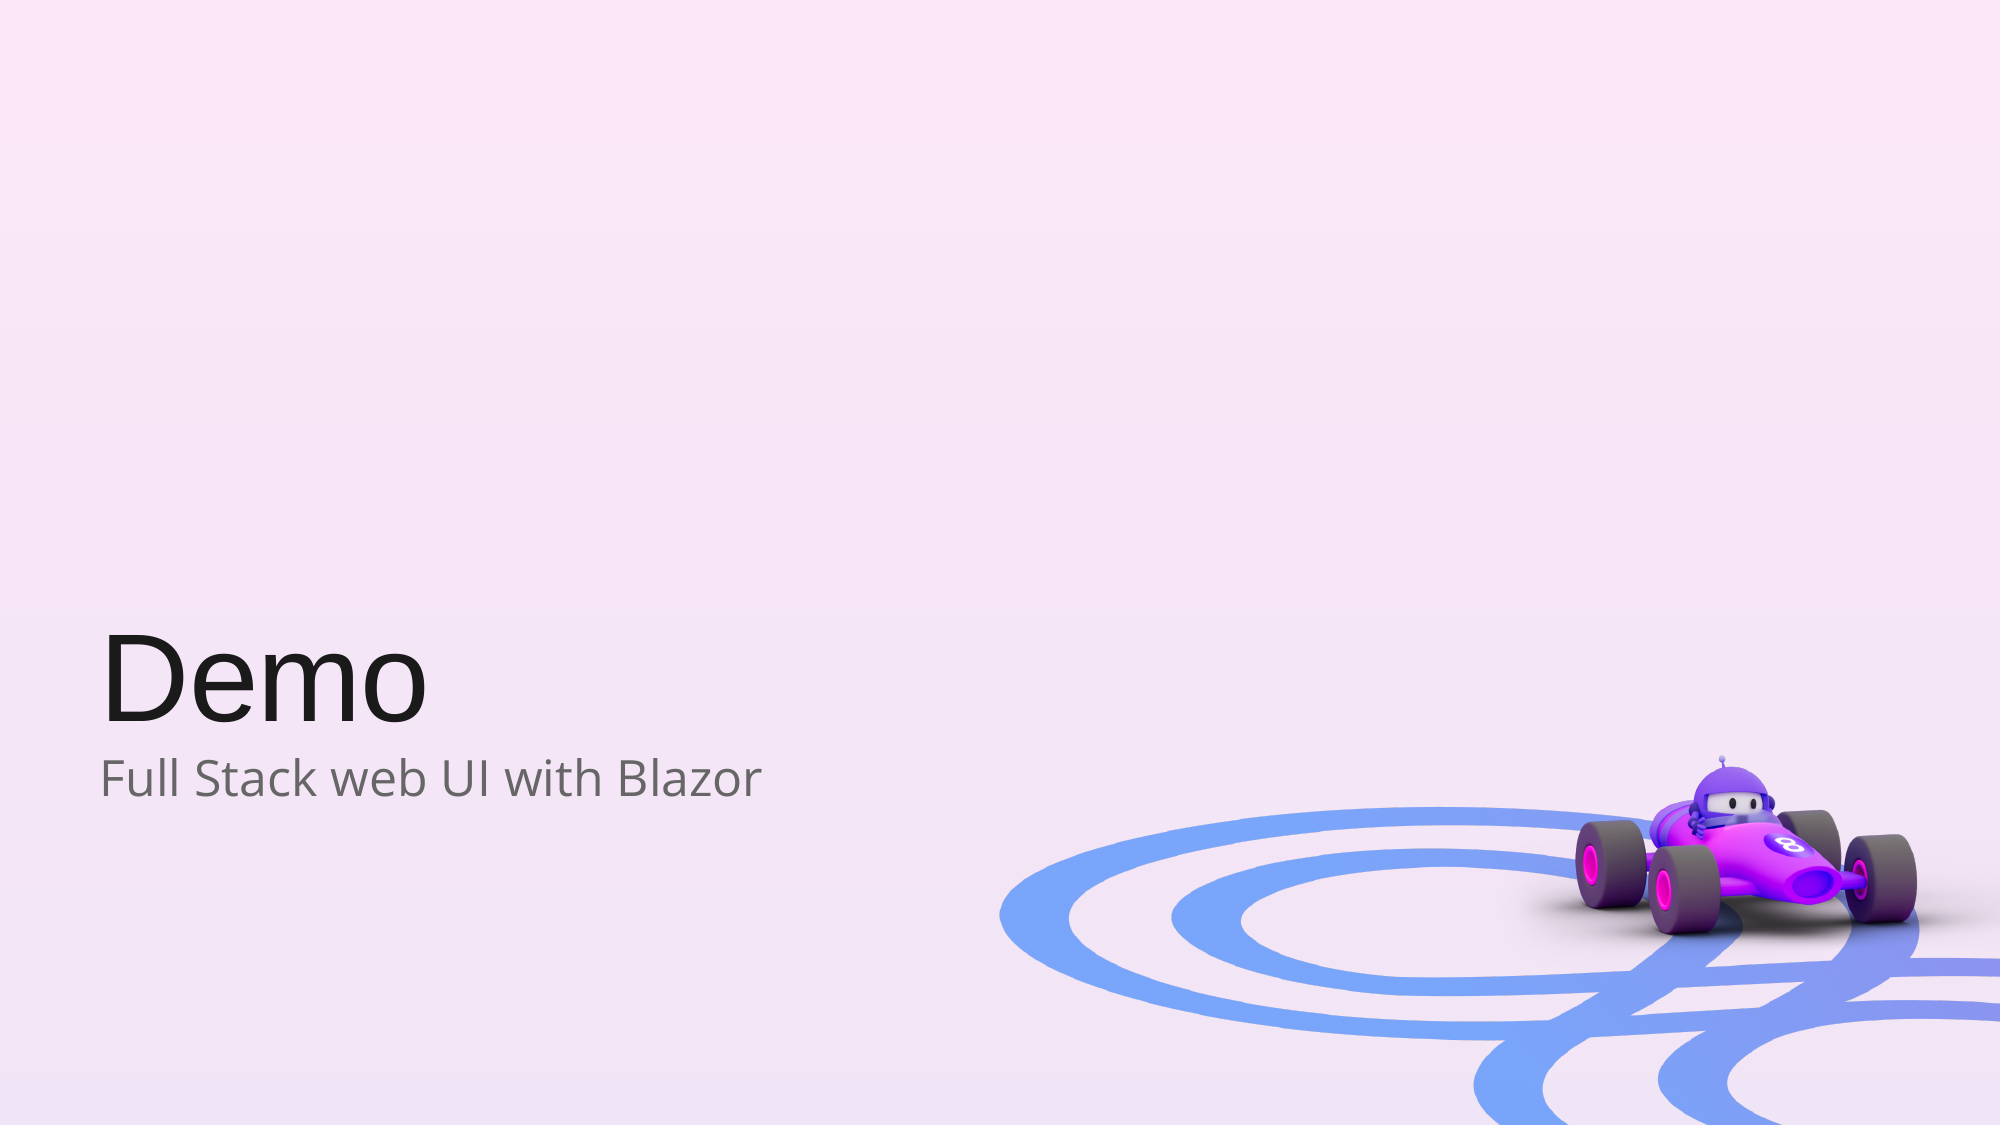

# Demo
Full Stack web UI with Blazor